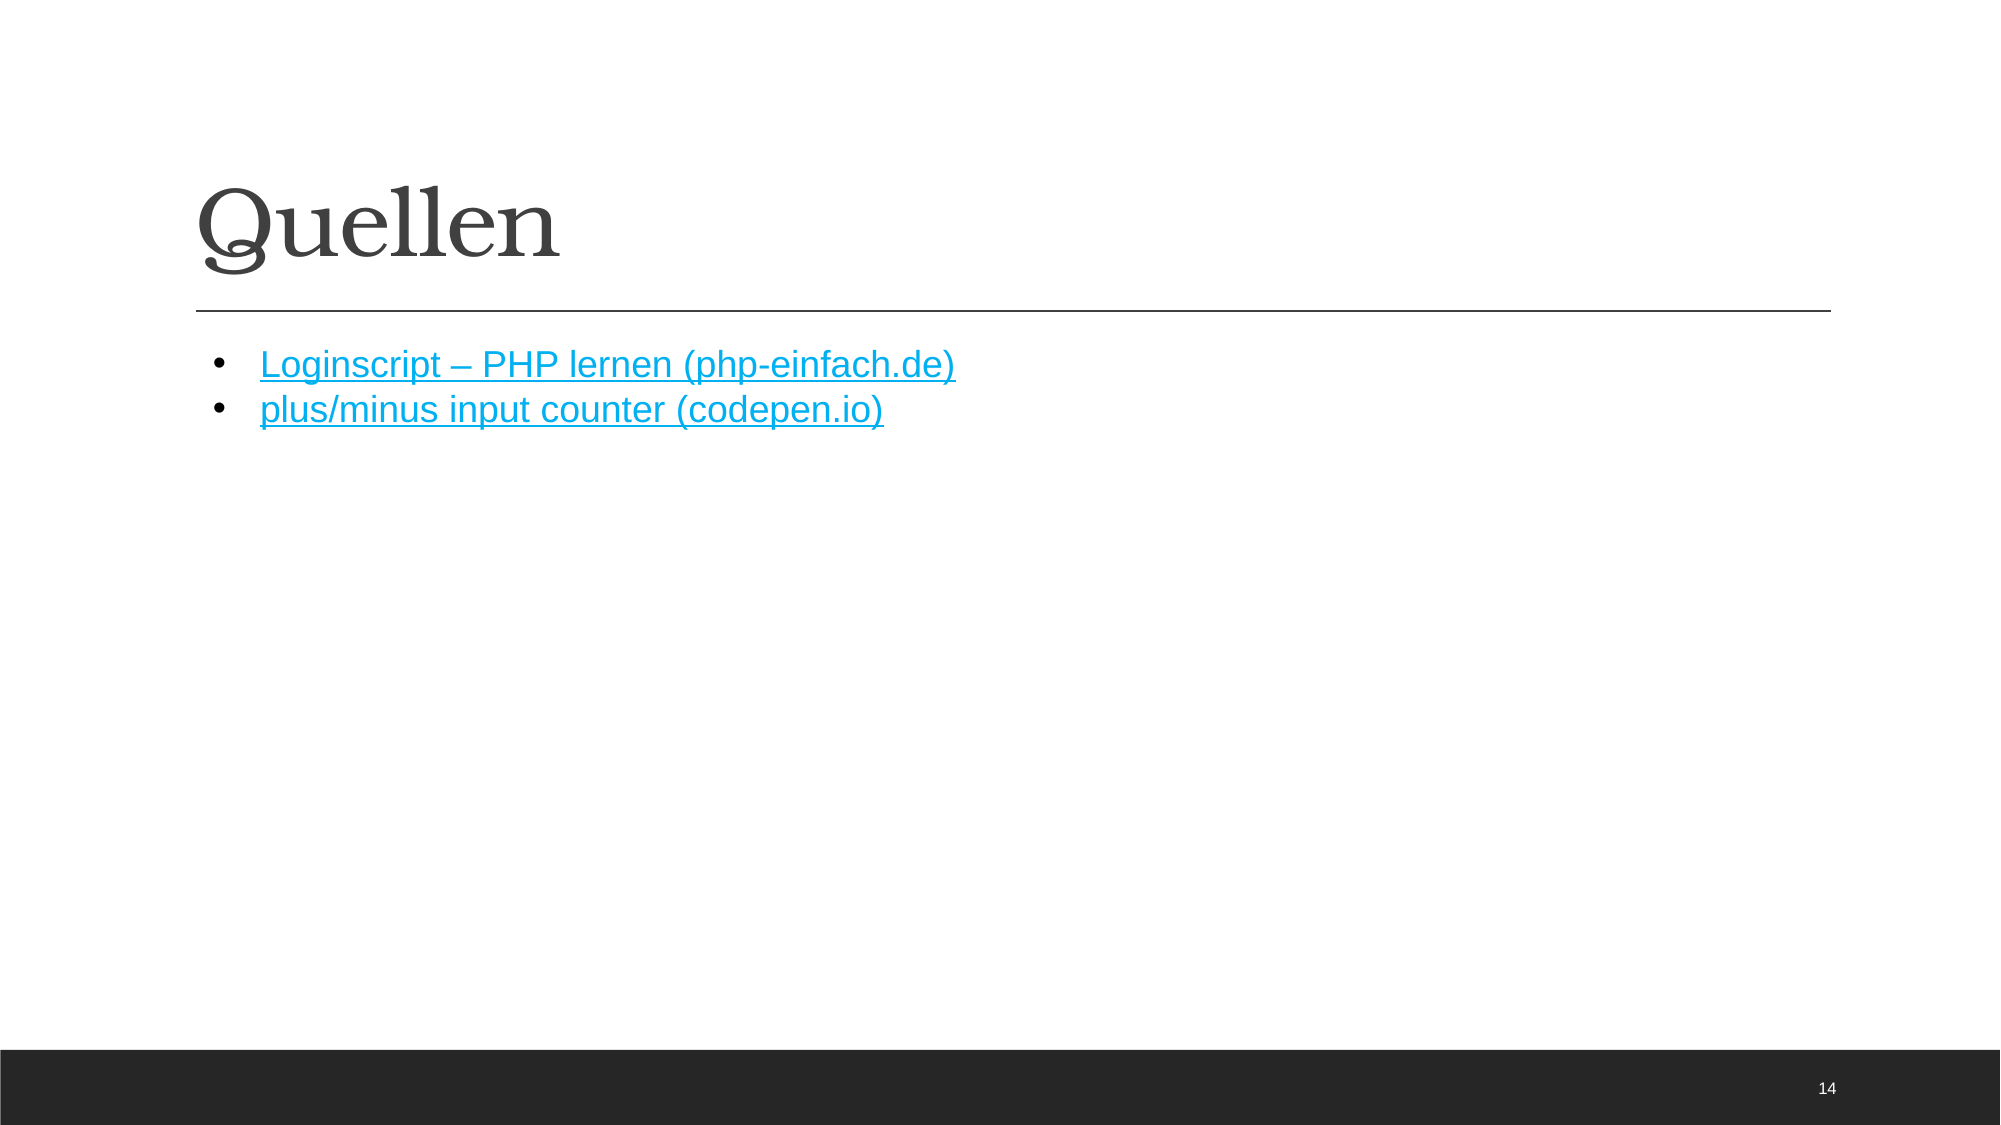

# Quellen
Loginscript – PHP lernen (php-einfach.de)
plus/minus input counter (codepen.io)
14